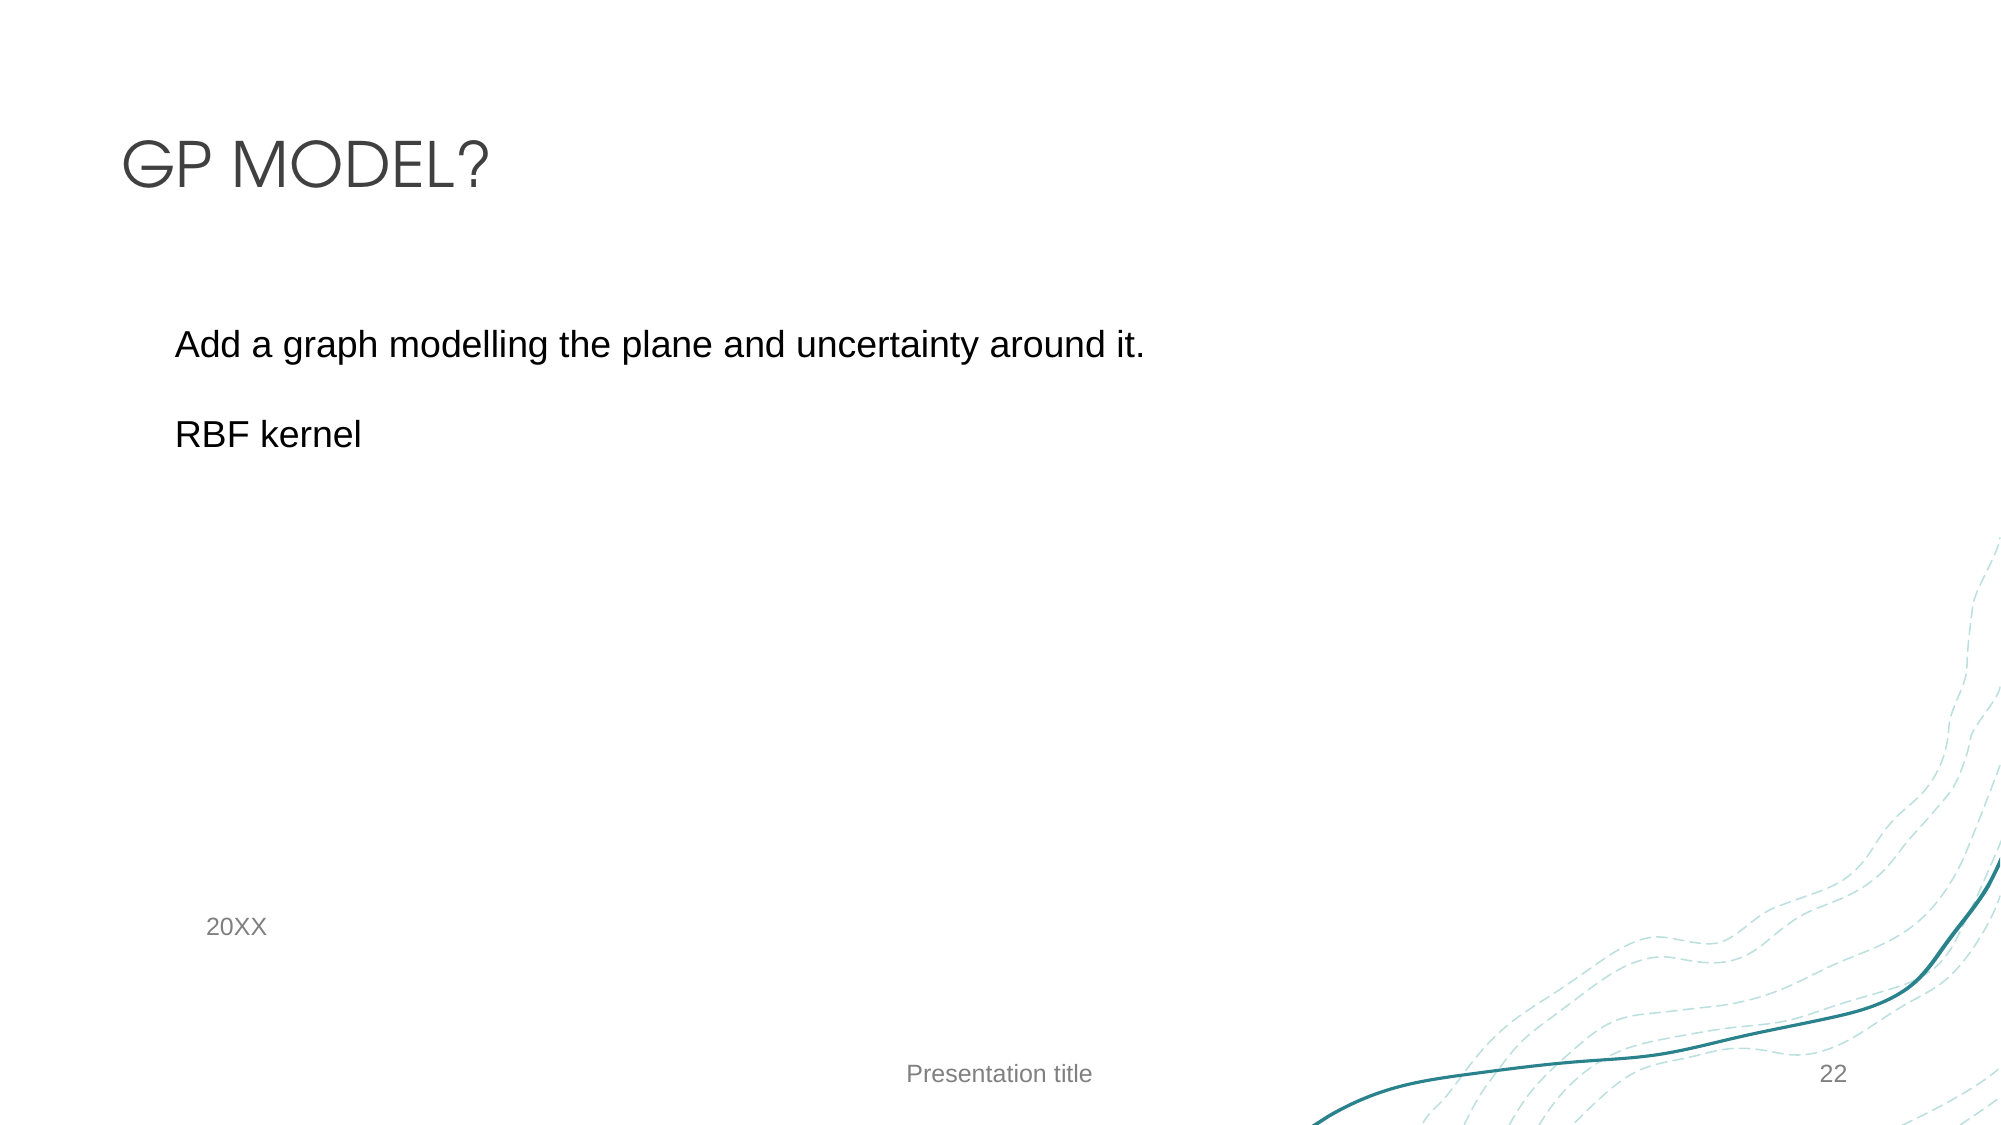

# GP model?
Add a graph modelling the plane and uncertainty around it.

RBF kernel

20XX
Presentation title
22